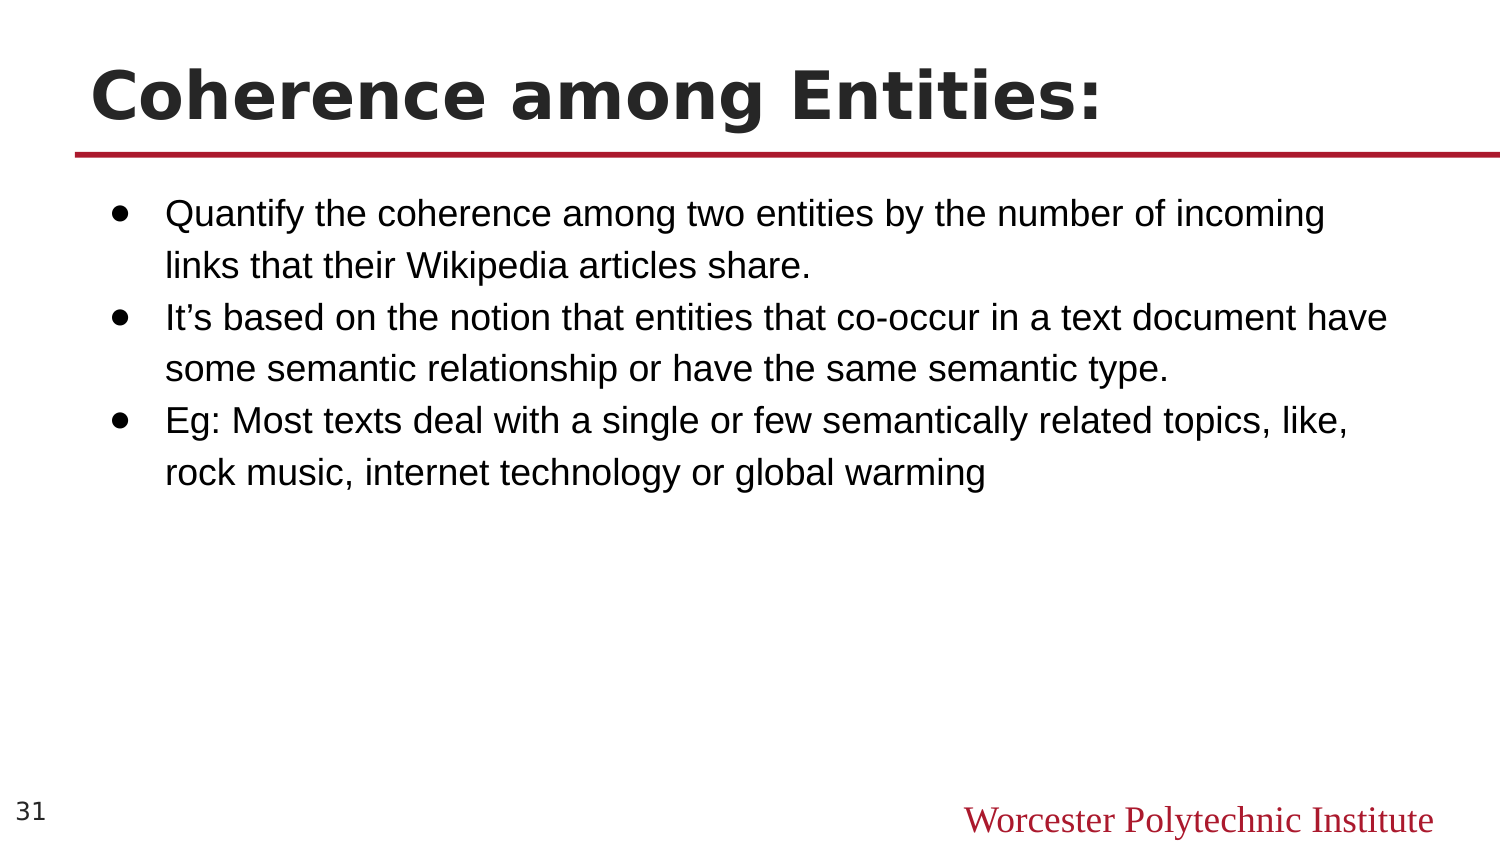

# Coherence among Entities:
Quantify the coherence among two entities by the number of incoming links that their Wikipedia articles share.
It’s based on the notion that entities that co-occur in a text document have some semantic relationship or have the same semantic type.
Eg: Most texts deal with a single or few semantically related topics, like, rock music, internet technology or global warming

31